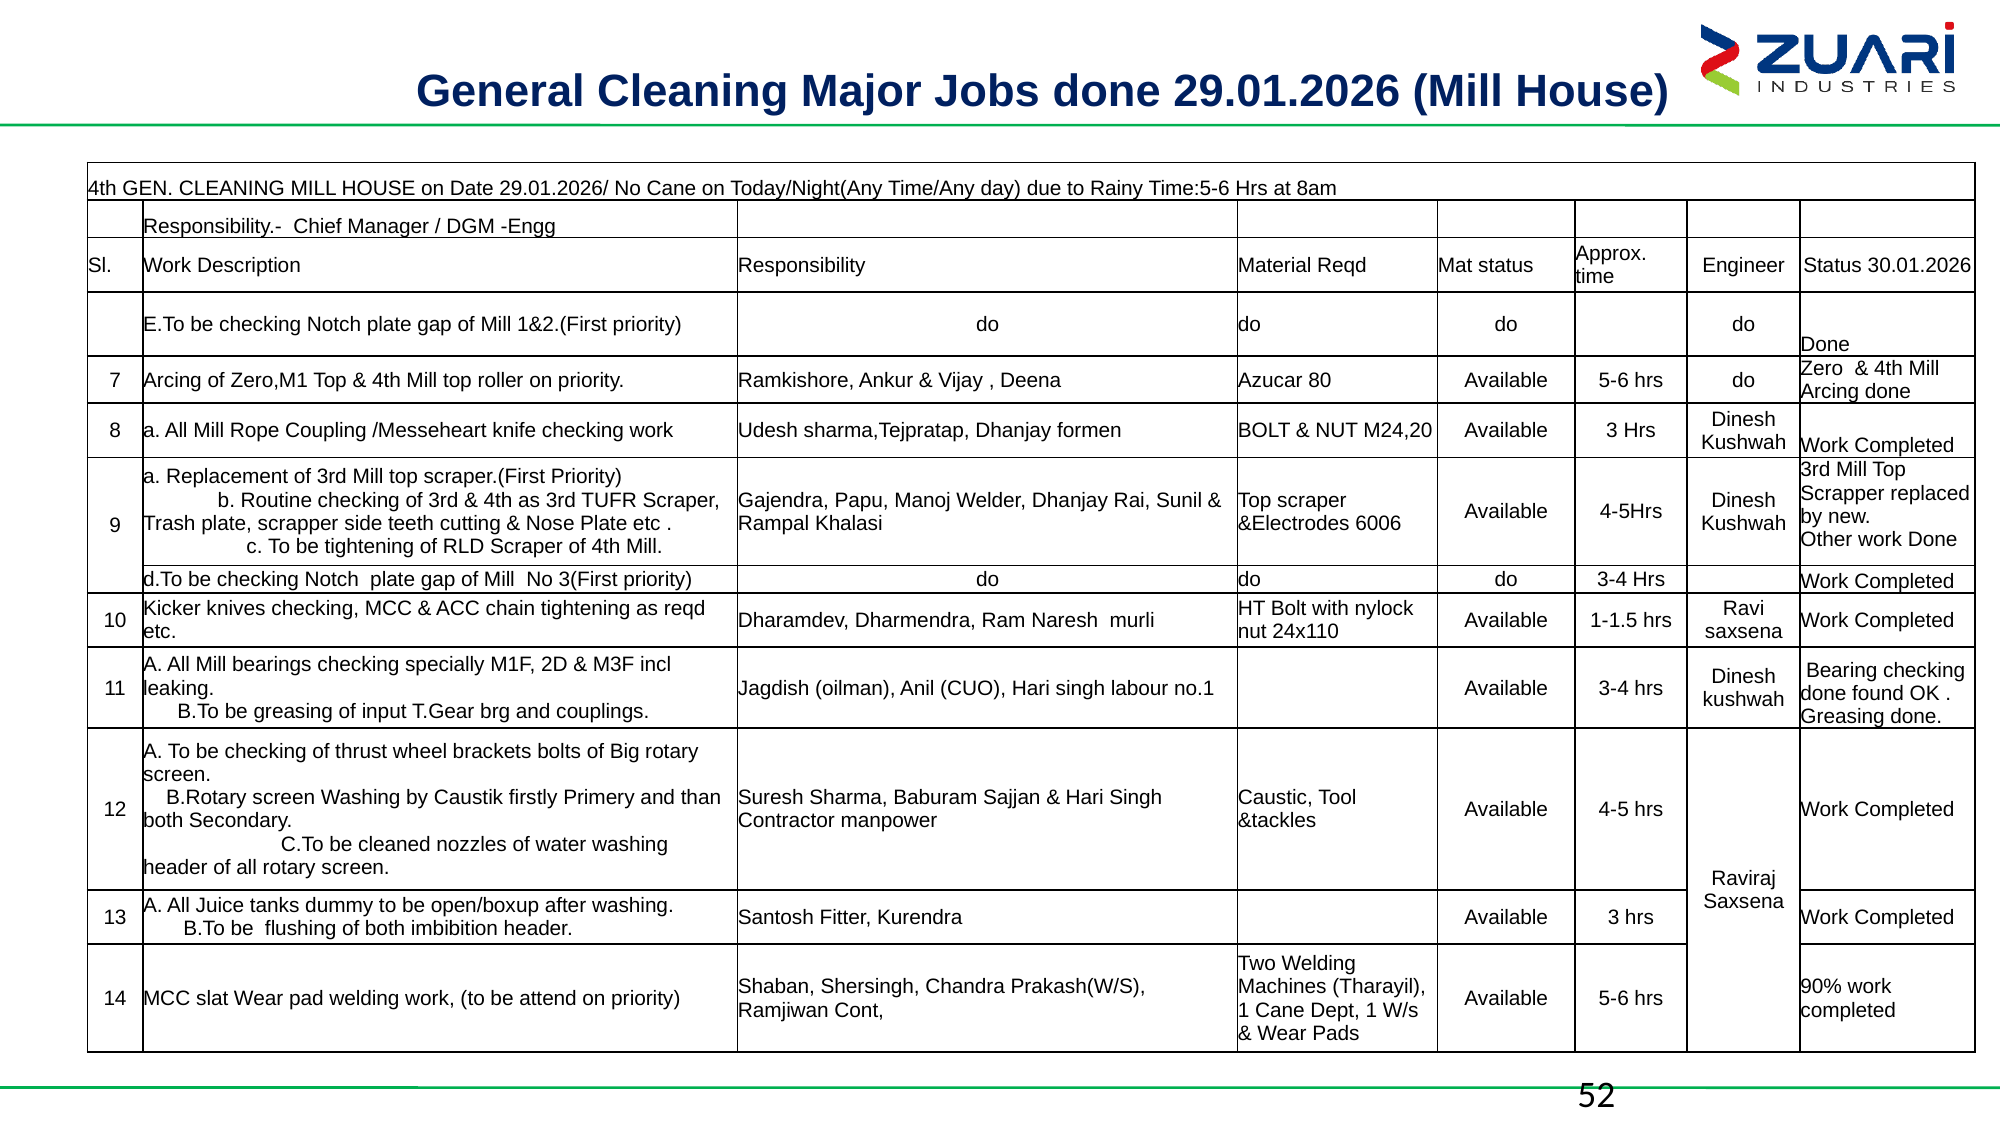

General Cleaning Major Jobs done 29.01.2026 (Mill House)
| 4th GEN. CLEANING MILL HOUSE on Date 29.01.2026/ No Cane on Today/Night(Any Time/Any day) due to Rainy Time:5-6 Hrs at 8am |  |  |  |  |  |  |  |
| --- | --- | --- | --- | --- | --- | --- | --- |
|  | Responsibility.- Chief Manager / DGM -Engg |  |  |  |  |  |  |
| Sl. | Work Description | Responsibility | Material Reqd | Mat status | Approx. time | Engineer | Status 30.01.2026 |
|  | E.To be checking Notch plate gap of Mill 1&2.(First priority) | do | do | do |  | do | Done |
| 7 | Arcing of Zero,M1 Top & 4th Mill top roller on priority. | Ramkishore, Ankur & Vijay , Deena | Azucar 80 | Available | 5-6 hrs | do | Zero & 4th Mill Arcing done |
| 8 | a. All Mill Rope Coupling /Messeheart knife checking work | Udesh sharma,Tejpratap, Dhanjay formen | BOLT & NUT M24,20 | Available | 3 Hrs | Dinesh Kushwah | Work Completed |
| 9 | a. Replacement of 3rd Mill top scraper.(First Priority) b. Routine checking of 3rd & 4th as 3rd TUFR Scraper, Trash plate, scrapper side teeth cutting & Nose Plate etc . c. To be tightening of RLD Scraper of 4th Mill. | Gajendra, Papu, Manoj Welder, Dhanjay Rai, Sunil & Rampal Khalasi | Top scraper &Electrodes 6006 | Available | 4-5Hrs | Dinesh Kushwah | 3rd Mill Top Scrapper replaced by new. Other work Done |
|  | d.To be checking Notch plate gap of Mill No 3(First priority) | do | do | do | 3-4 Hrs |  | Work Completed |
| 10 | Kicker knives checking, MCC & ACC chain tightening as reqd etc. | Dharamdev, Dharmendra, Ram Naresh murli | HT Bolt with nylock nut 24x110 | Available | 1-1.5 hrs | Ravi saxsena | Work Completed |
| 11 | A. All Mill bearings checking specially M1F, 2D & M3F incl leaking. B.To be greasing of input T.Gear brg and couplings. | Jagdish (oilman), Anil (CUO), Hari singh labour no.1 |  | Available | 3-4 hrs | Dinesh kushwah | Bearing checking done found OK . Greasing done. |
| 12 | A. To be checking of thrust wheel brackets bolts of Big rotary screen. B.Rotary screen Washing by Caustik firstly Primery and than both Secondary. C.To be cleaned nozzles of water washing header of all rotary screen. | Suresh Sharma, Baburam Sajjan & Hari Singh Contractor manpower | Caustic, Tool &tackles | Available | 4-5 hrs | Raviraj Saxsena | Work Completed |
| 13 | A. All Juice tanks dummy to be open/boxup after washing. B.To be flushing of both imbibition header. | Santosh Fitter, Kurendra |  | Available | 3 hrs |  | Work Completed |
| 14 | MCC slat Wear pad welding work, (to be attend on priority) | Shaban, Shersingh, Chandra Prakash(W/S), Ramjiwan Cont, | Two Welding Machines (Tharayil), 1 Cane Dept, 1 W/s & Wear Pads | Available | 5-6 hrs |  | 90% work completed |

52